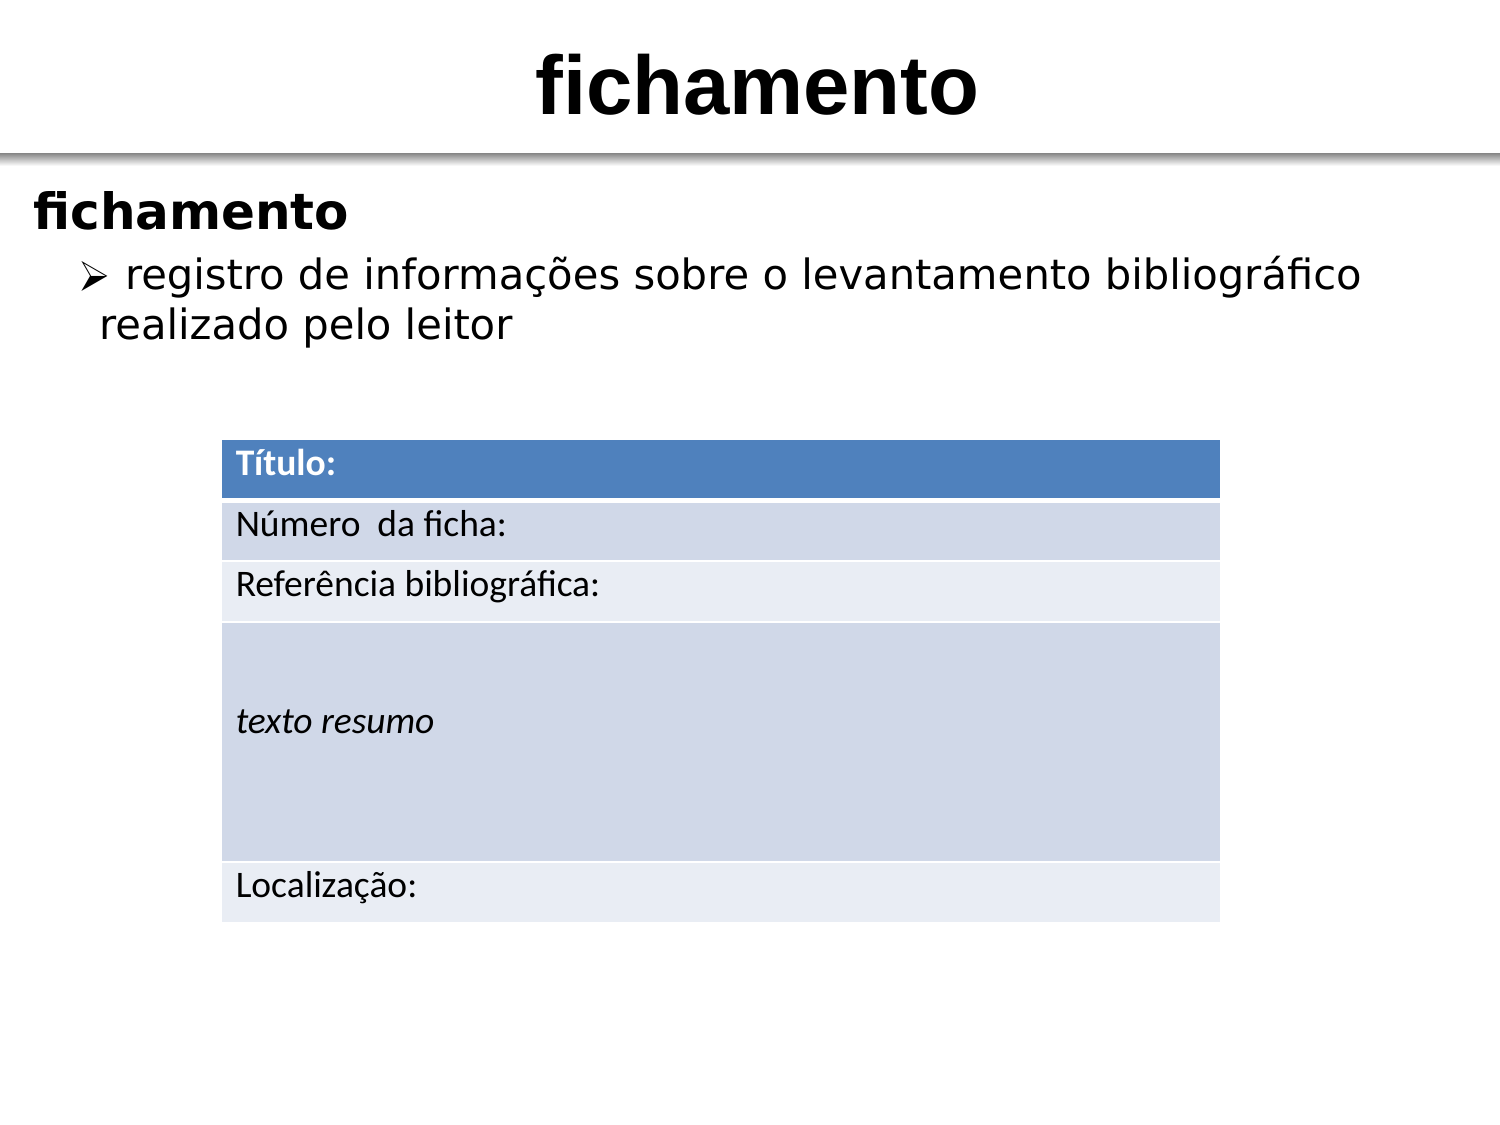

# fichamento
fichamento
 registro de informações sobre o levantamento bibliográfico realizado pelo leitor

| Título: |
| --- |
| Número da ficha: |
| Referência bibliográfica: |
| texto resumo |
| Localização: |